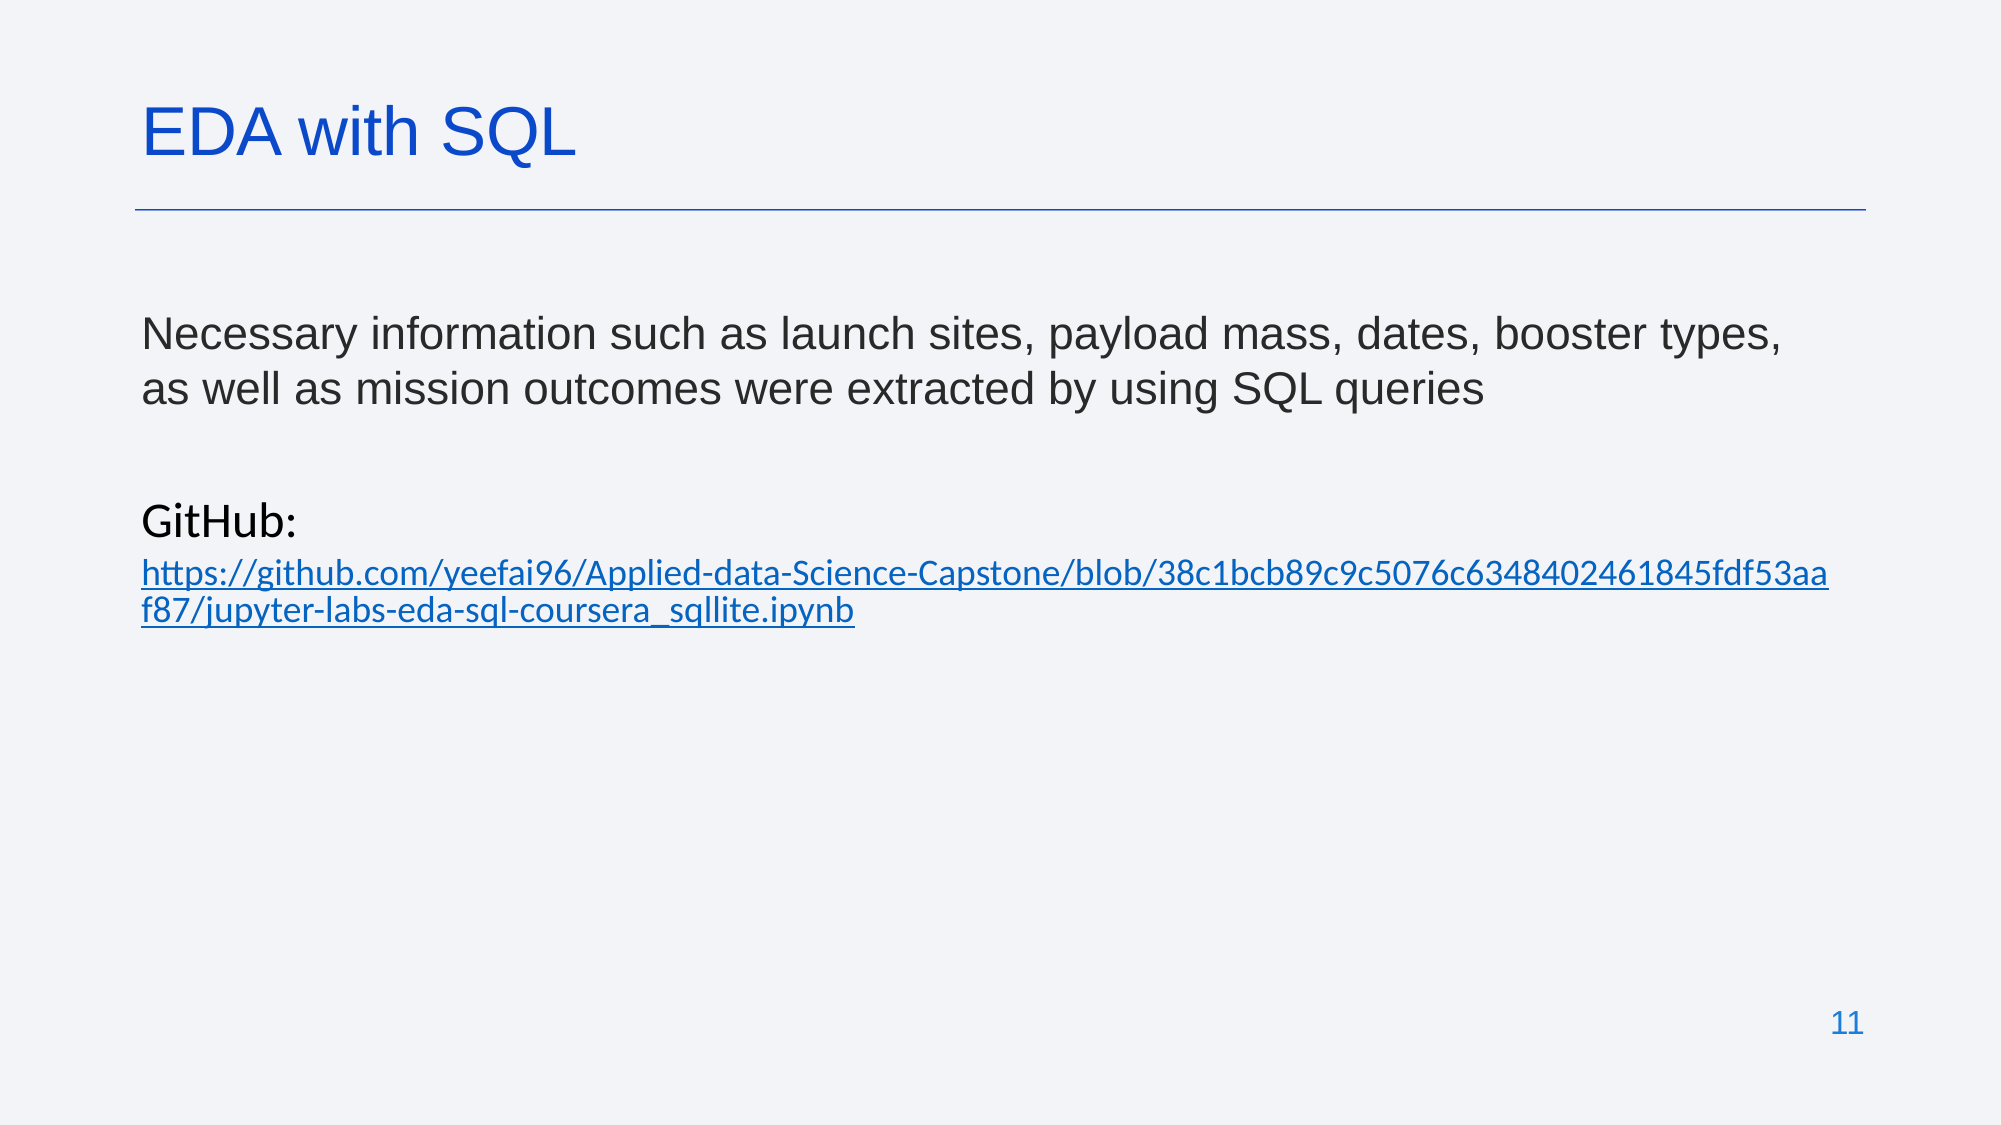

EDA with SQL
Necessary information such as launch sites, payload mass, dates, booster types,  as well as mission outcomes were extracted by using SQL queries

GitHub:
https://github.com/yeefai96/Applied-data-Science-Capstone/blob/38c1bcb89c9c5076c6348402461845fdf53aaf87/jupyter-labs-eda-sql-coursera_sqllite.ipynb

11